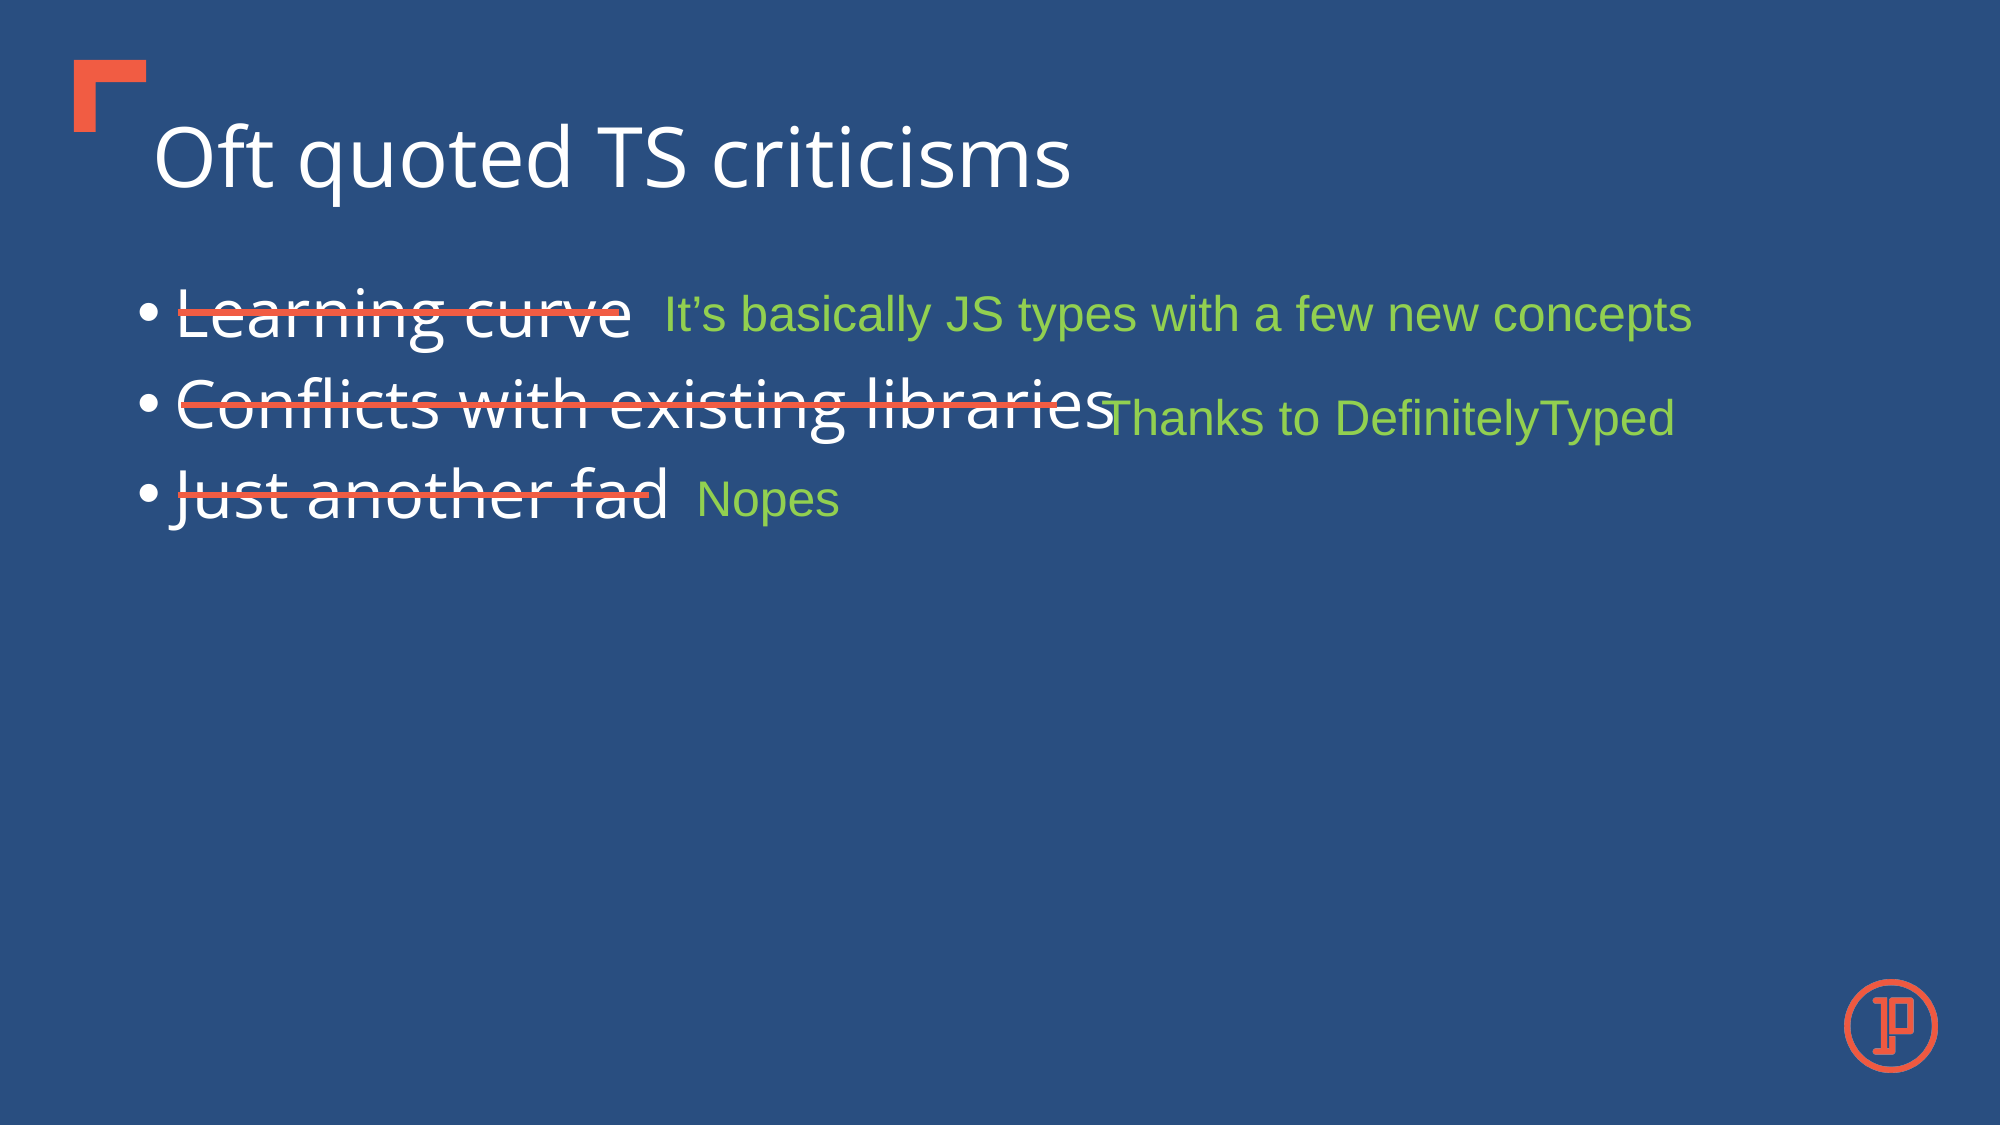

# Oft quoted TS criticisms
Learning curve
Conflicts with existing libraries
Just another fad
It’s basically JS types with a few new concepts
Thanks to DefinitelyTyped
Nopes